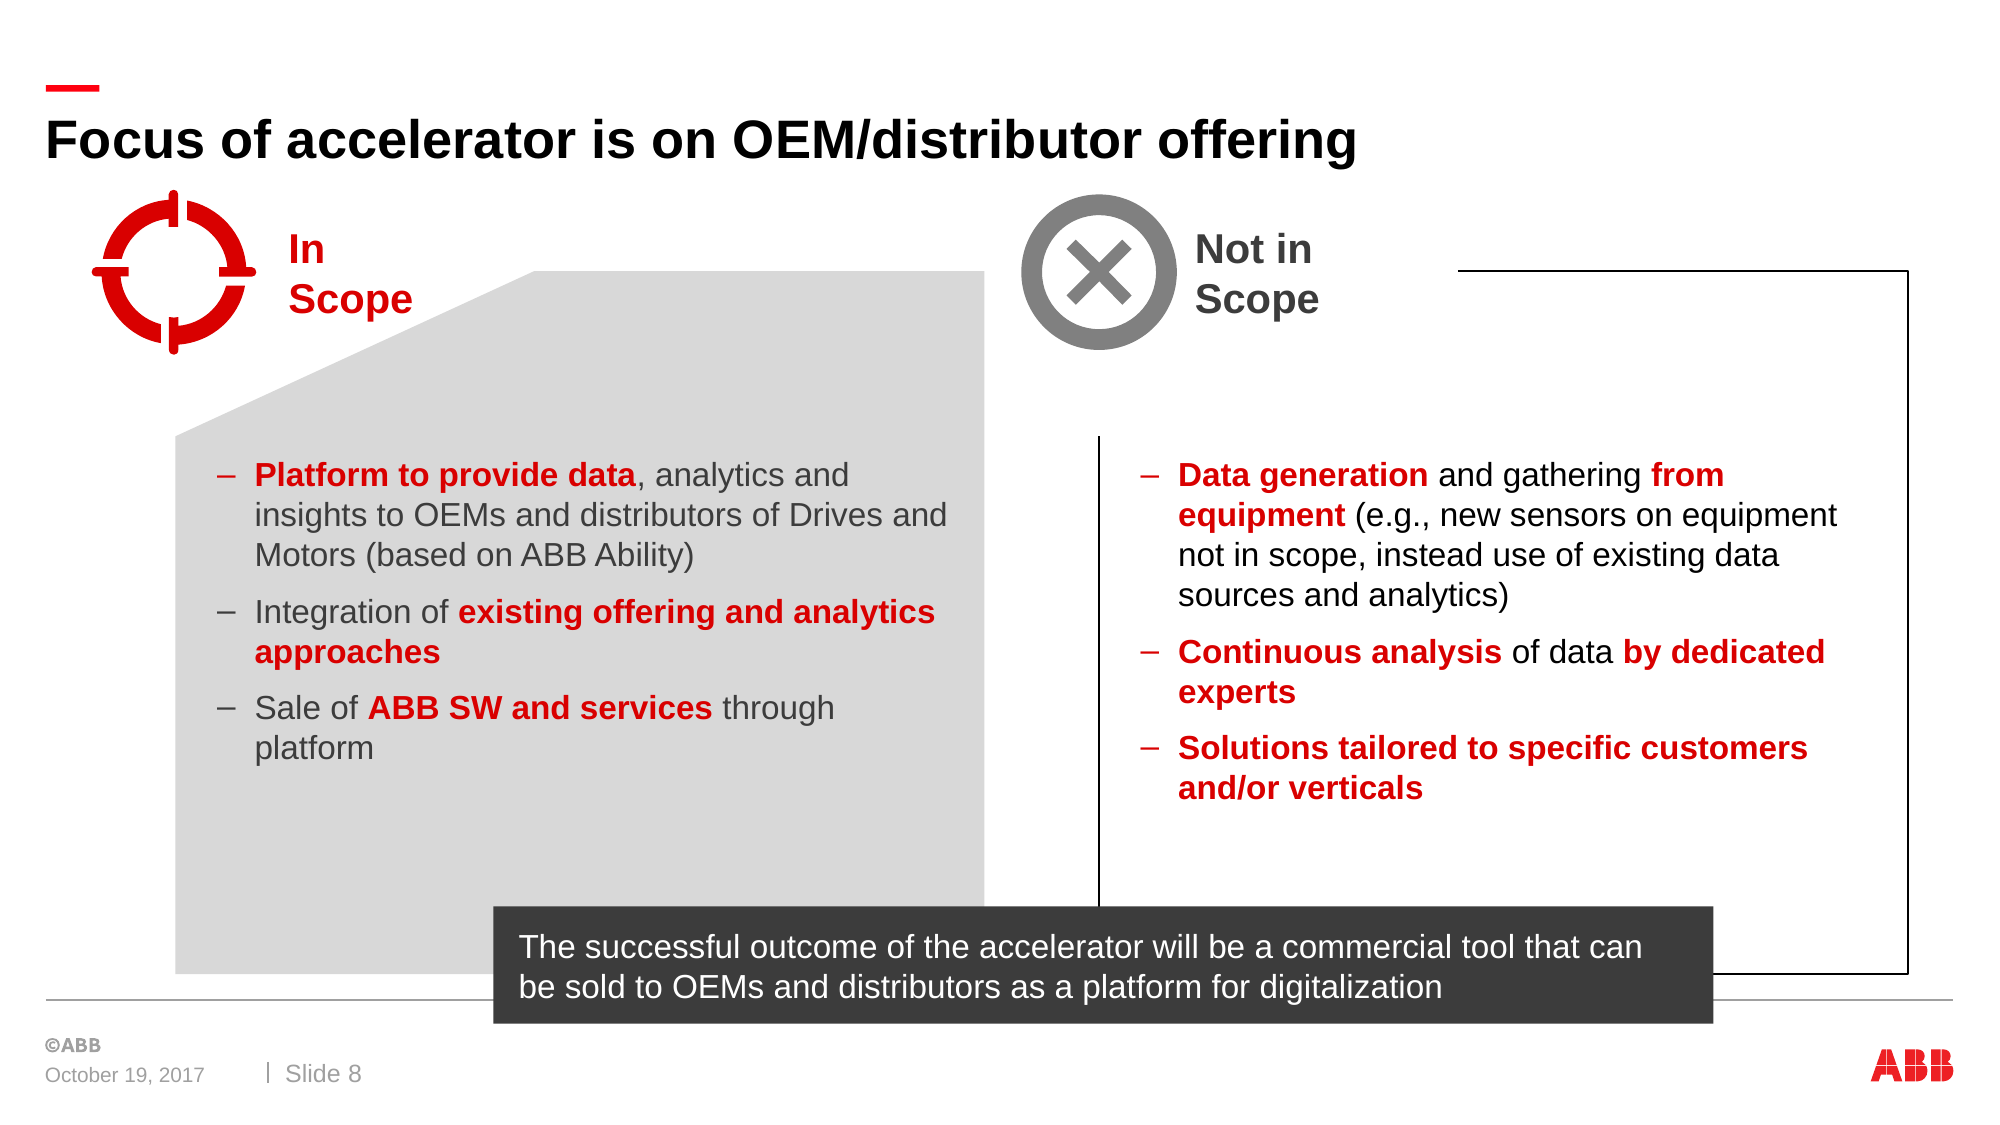

# Focus of accelerator is on OEM/distributor offering

In
Scope
Not in Scope

Platform to provide data, analytics and insights to OEMs and distributors of Drives and Motors (based on ABB Ability)
Integration of existing offering and analytics approaches
Sale of ABB SW and services through platform
Data generation and gathering from equipment (e.g., new sensors on equipment not in scope, instead use of existing data sources and analytics)
Continuous analysis of data by dedicated experts
Solutions tailored to specific customers and/or verticals
The successful outcome of the accelerator will be a commercial tool that can be sold to OEMs and distributors as a platform for digitalization